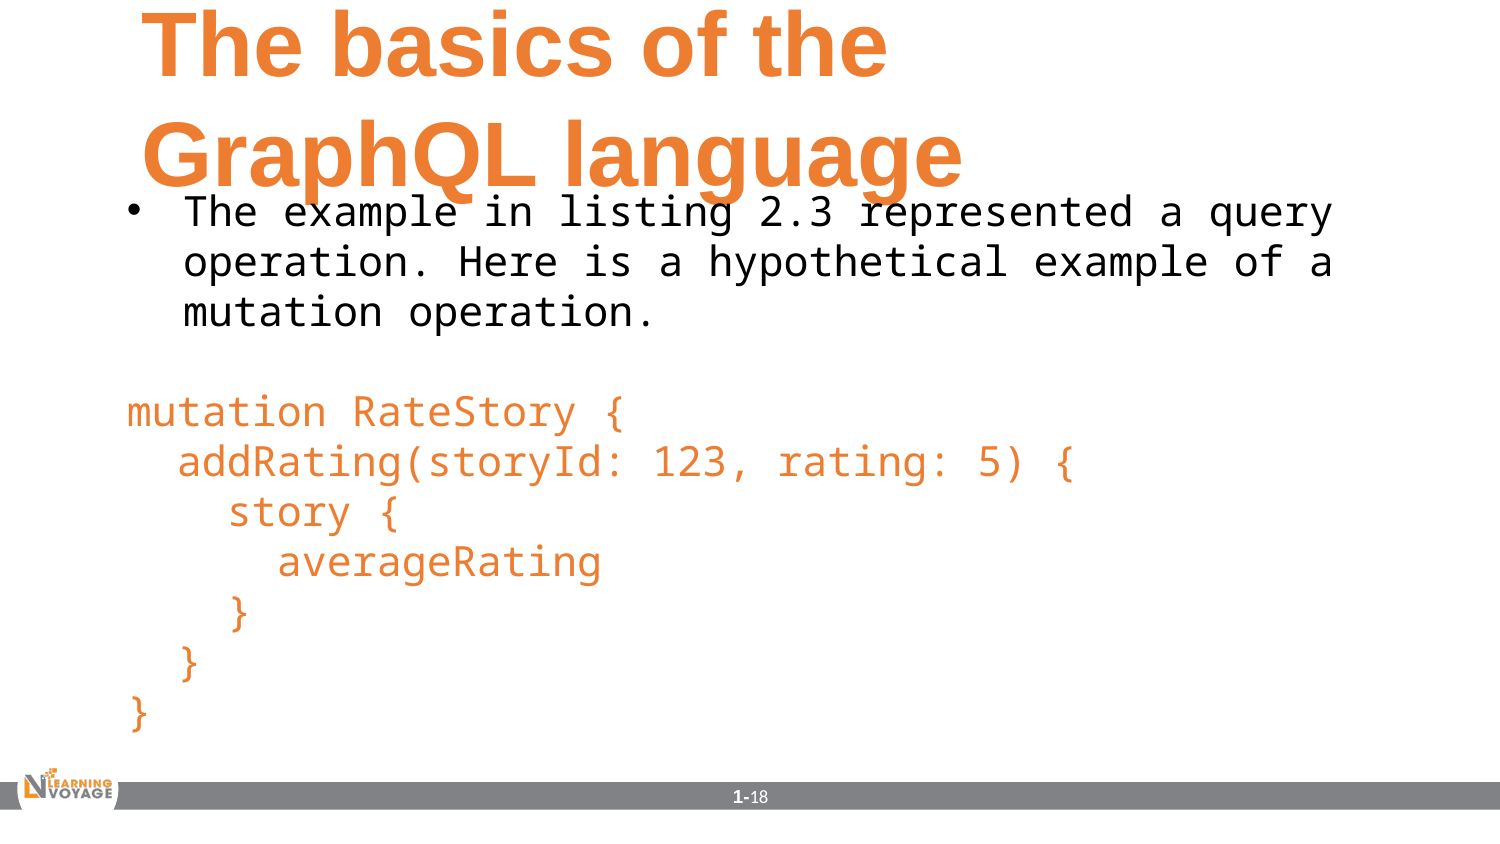

The basics of the GraphQL language
The example in listing 2.3 represented a query operation. Here is a hypothetical example of a mutation operation.

mutation RateStory {
  addRating(storyId: 123, rating: 5) {
    story {
      averageRating
    }
  }
}
1-18